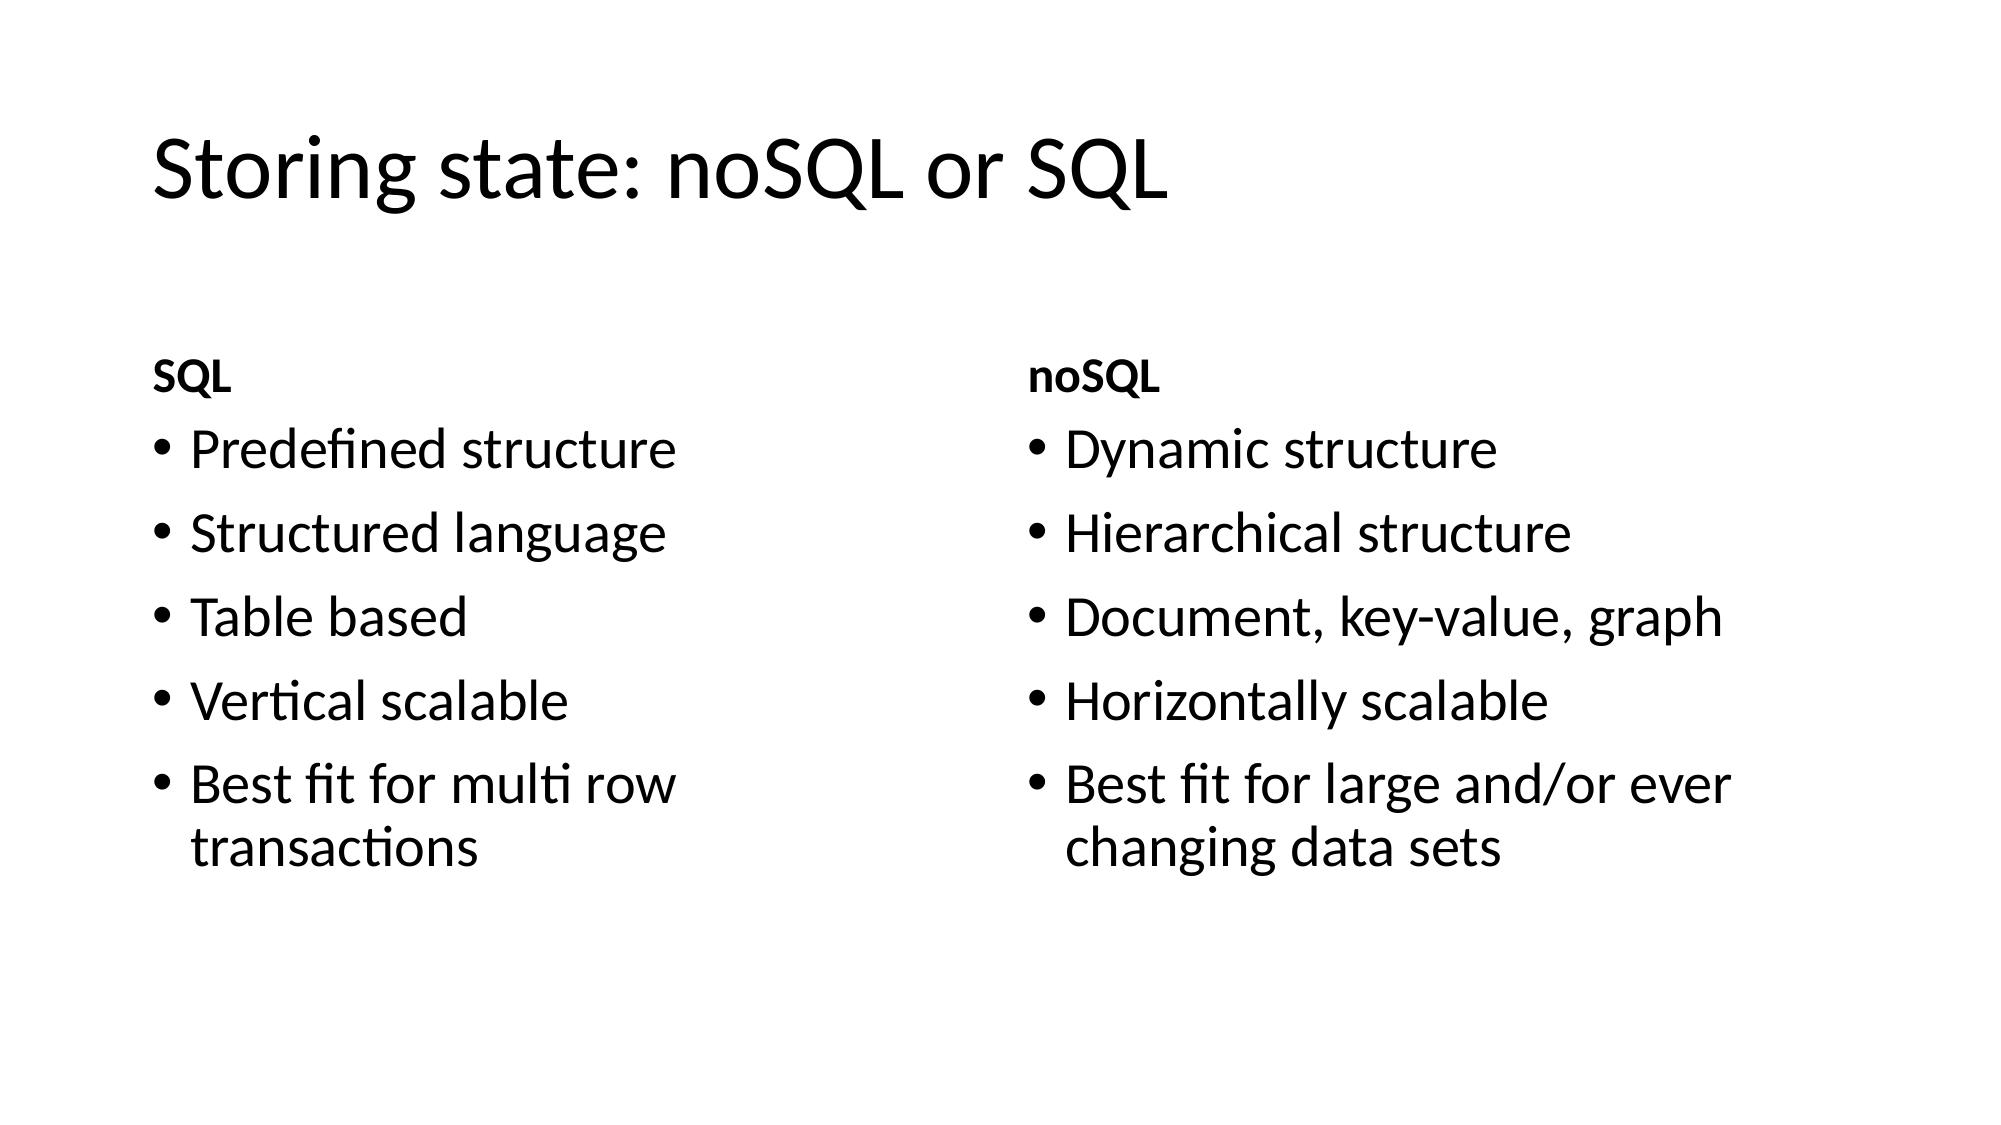

# Storing state: noSQL or SQL
SQL
noSQL
Predefined structure
Structured language
Table based
Vertical scalable
Best fit for multi row transactions
Dynamic structure
Hierarchical structure
Document, key-value, graph
Horizontally scalable
Best fit for large and/or ever changing data sets